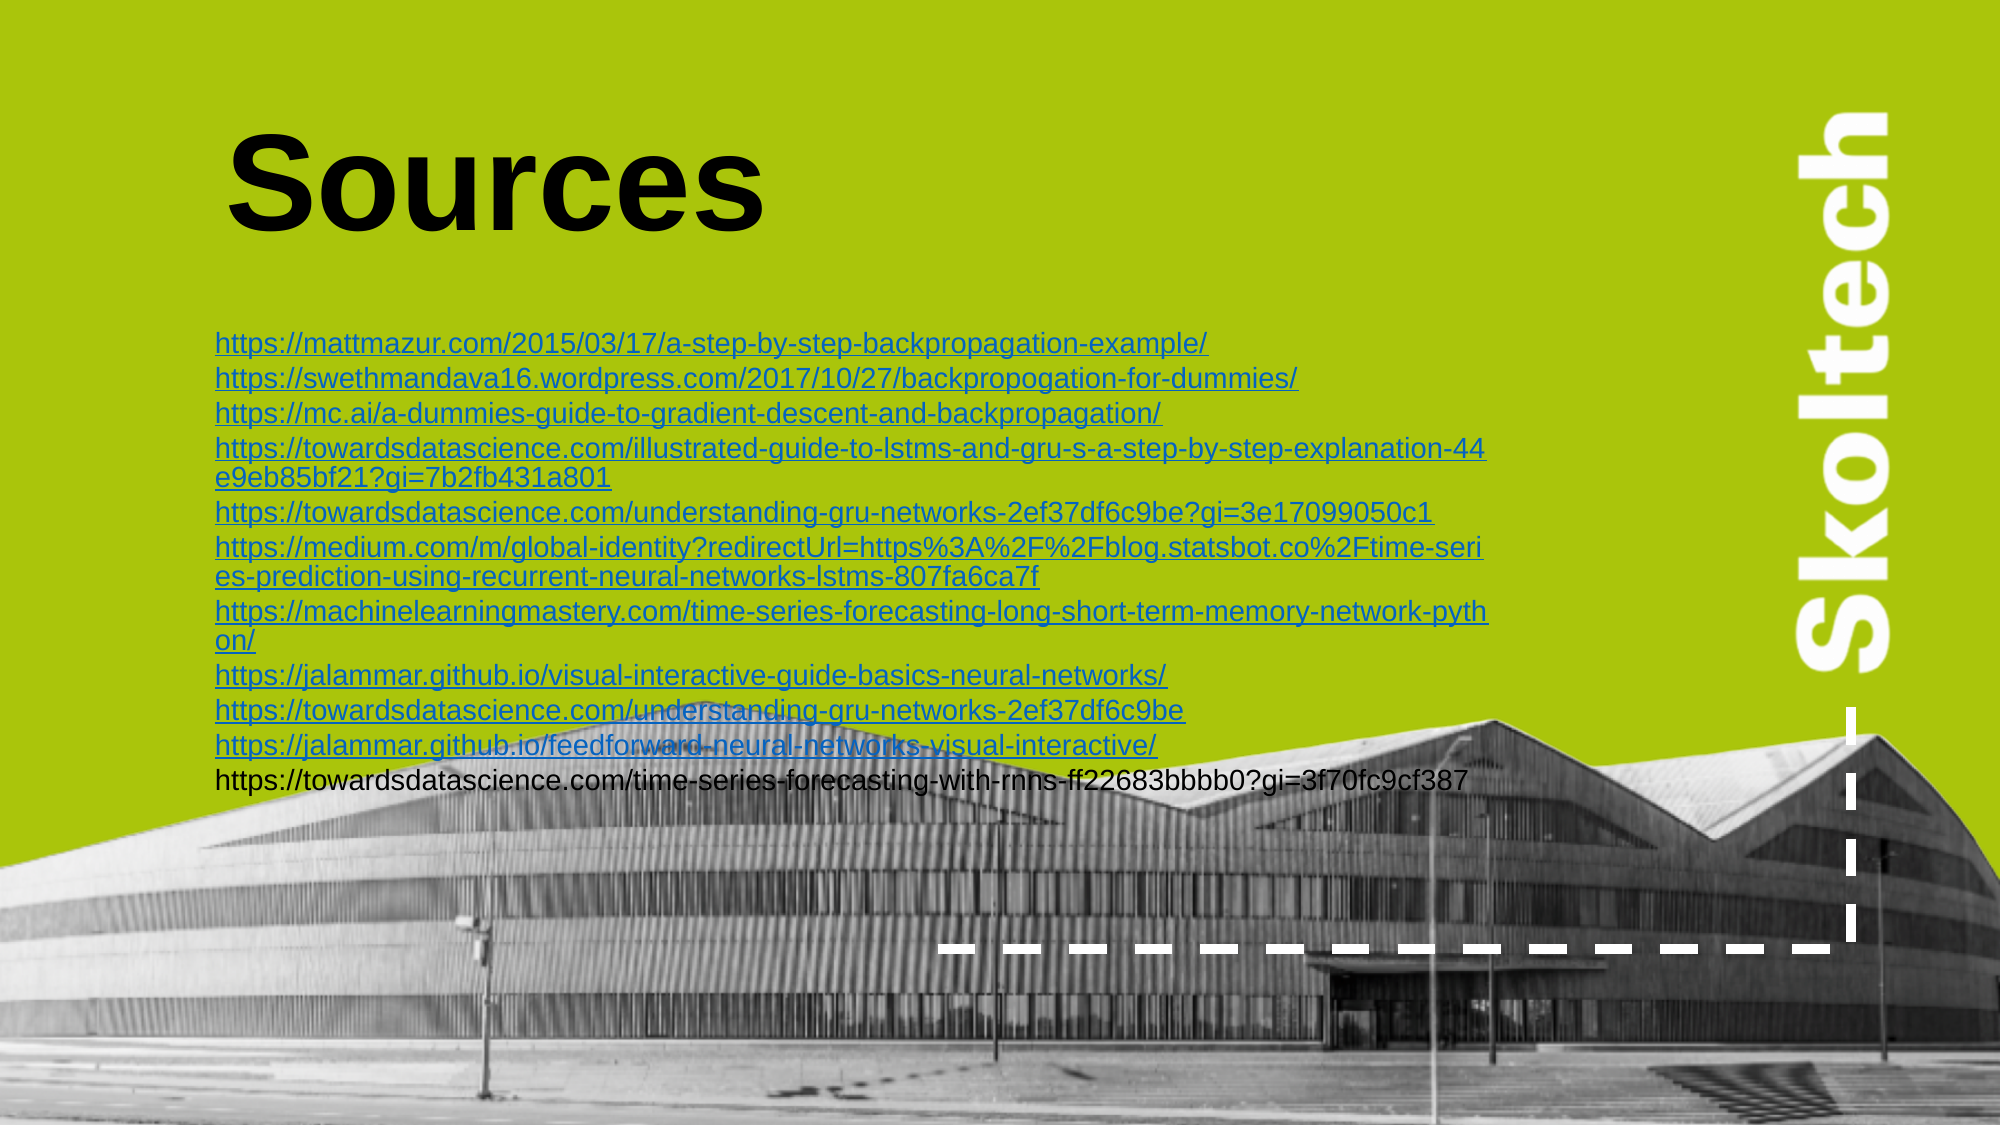

Sources
https://mattmazur.com/2015/03/17/a-step-by-step-backpropagation-example/
https://swethmandava16.wordpress.com/2017/10/27/backpropogation-for-dummies/
https://mc.ai/a-dummies-guide-to-gradient-descent-and-backpropagation/
https://towardsdatascience.com/illustrated-guide-to-lstms-and-gru-s-a-step-by-step-explanation-44e9eb85bf21?gi=7b2fb431a801
https://towardsdatascience.com/understanding-gru-networks-2ef37df6c9be?gi=3e17099050c1
https://medium.com/m/global-identity?redirectUrl=https%3A%2F%2Fblog.statsbot.co%2Ftime-series-prediction-using-recurrent-neural-networks-lstms-807fa6ca7f
https://machinelearningmastery.com/time-series-forecasting-long-short-term-memory-network-python/
https://jalammar.github.io/visual-interactive-guide-basics-neural-networks/
https://towardsdatascience.com/understanding-gru-networks-2ef37df6c9be
https://jalammar.github.io/feedforward-neural-networks-visual-interactive/
https://towardsdatascience.com/time-series-forecasting-with-rnns-ff22683bbbb0?gi=3f70fc9cf387